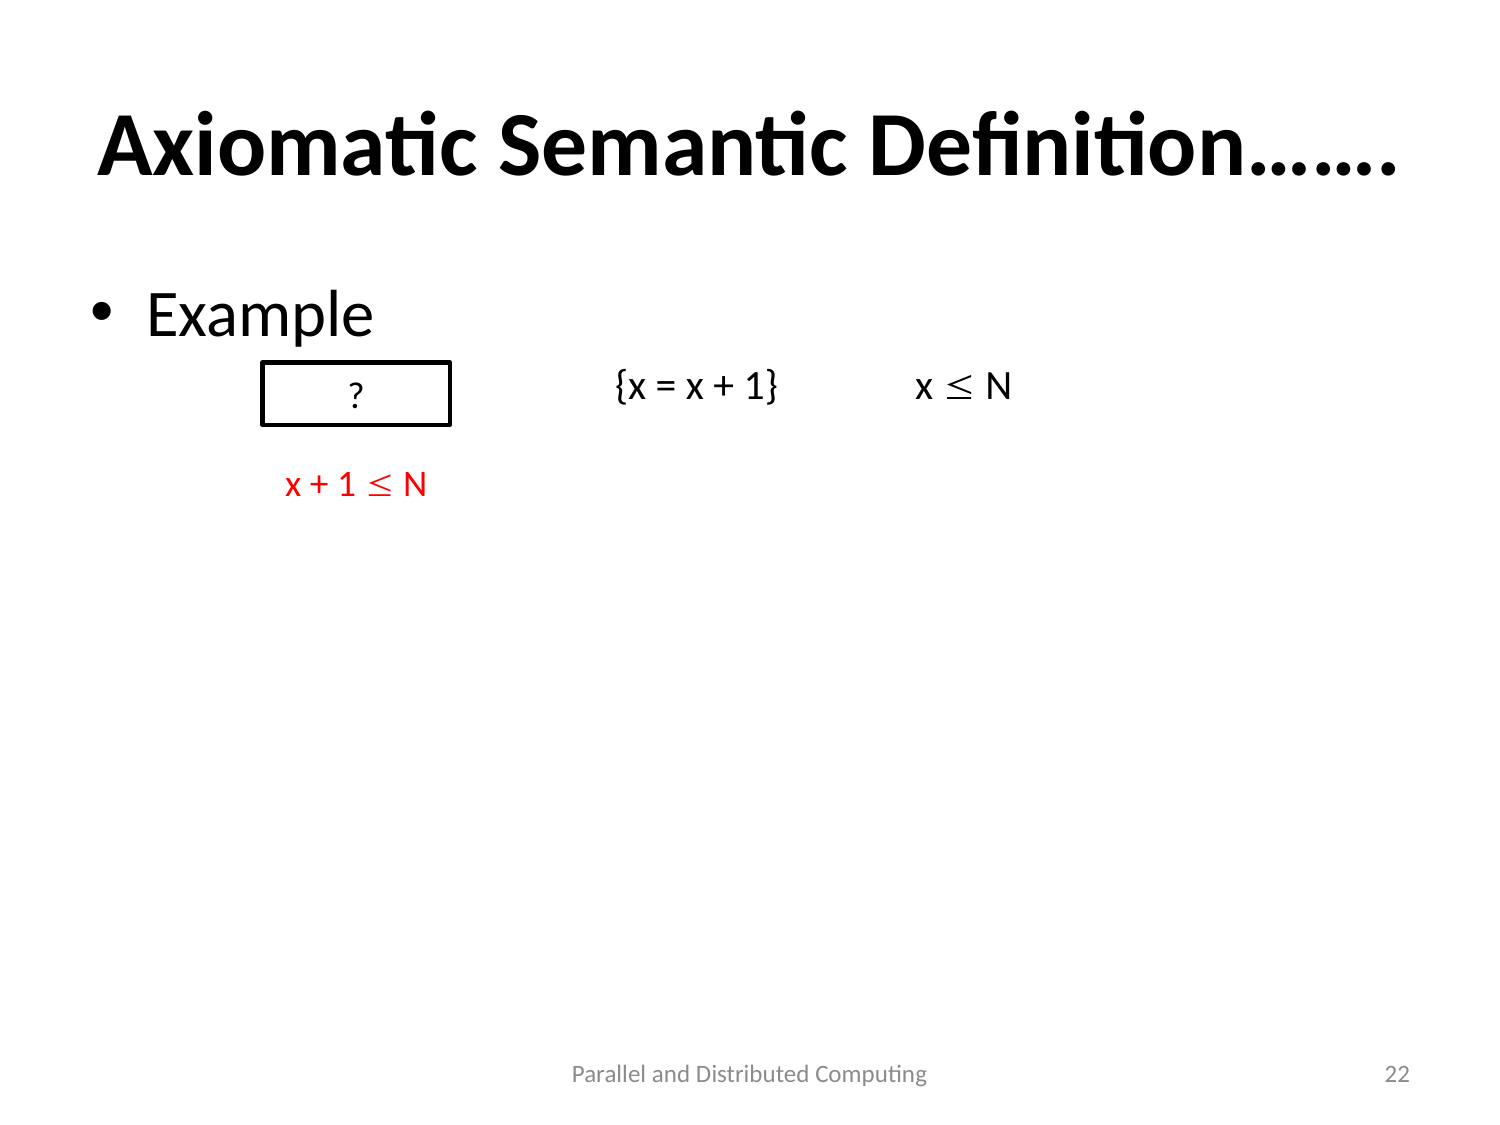

# Axiomatic Semantic Definition…….
Example
	{x = x + 1} 	x ≤ N

?
x + 1 ≤ N
Parallel and Distributed Computing
22